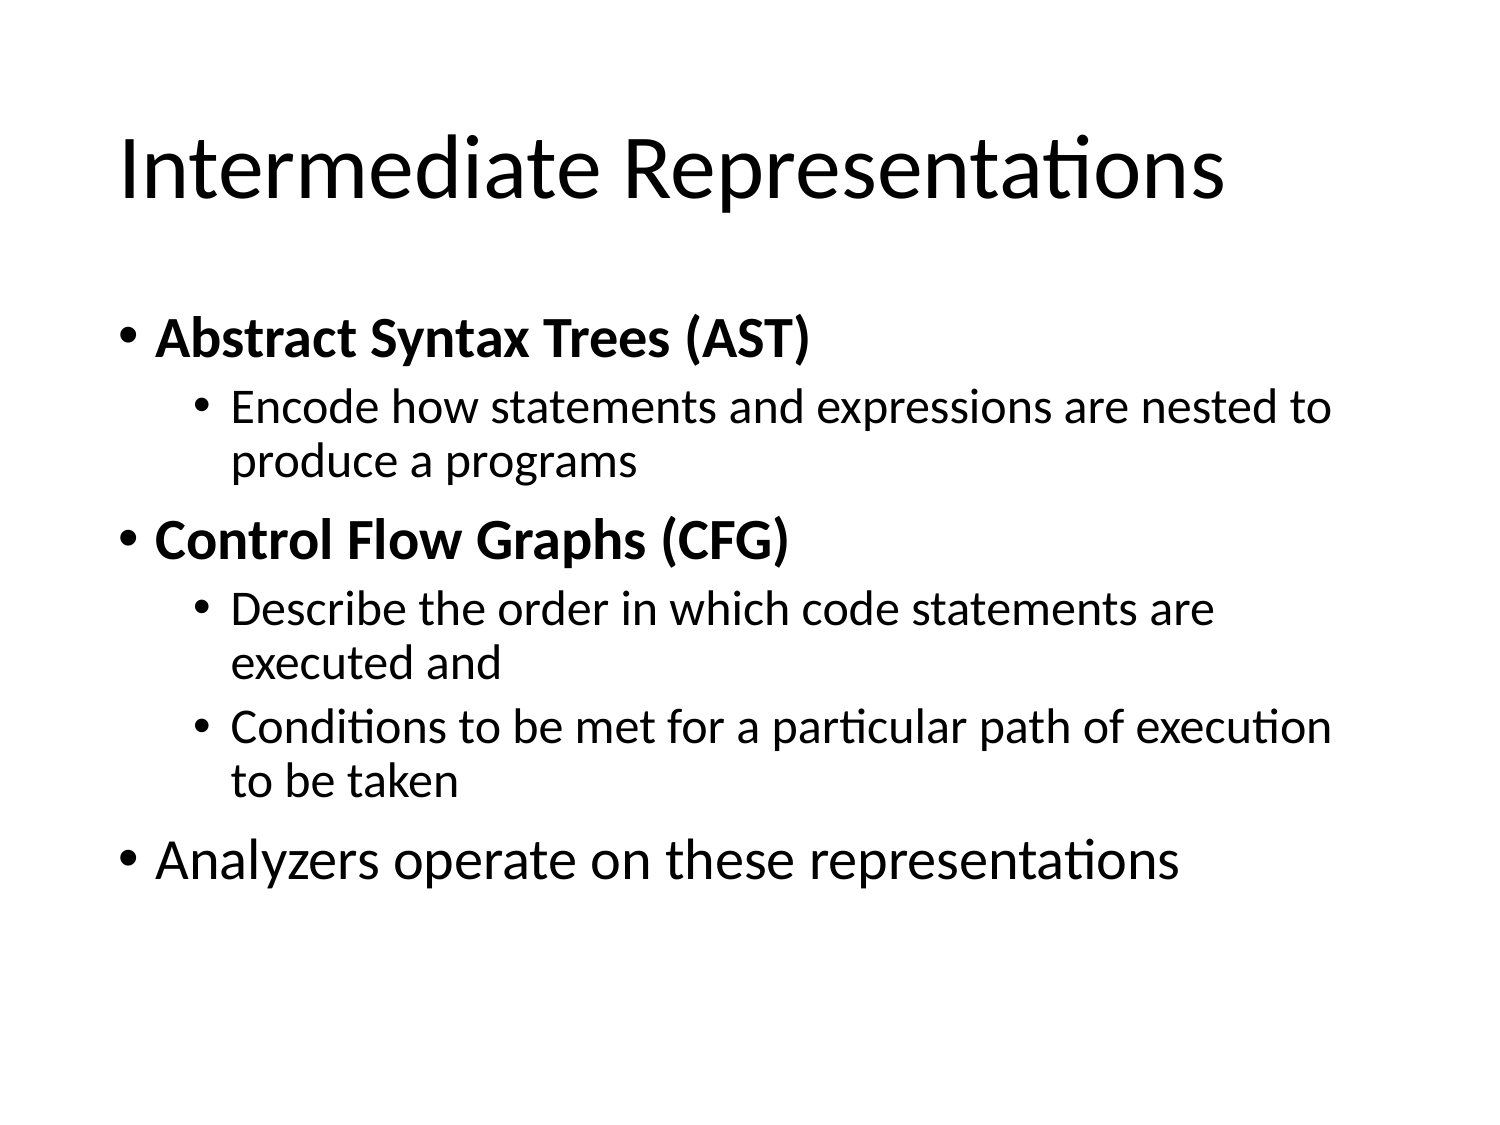

# Intermediate Representations
Abstract Syntax Trees (AST)
Encode how statements and expressions are nested to produce a programs
Control Flow Graphs (CFG)
Describe the order in which code statements are executed and
Conditions to be met for a particular path of execution to be taken
Analyzers operate on these representations